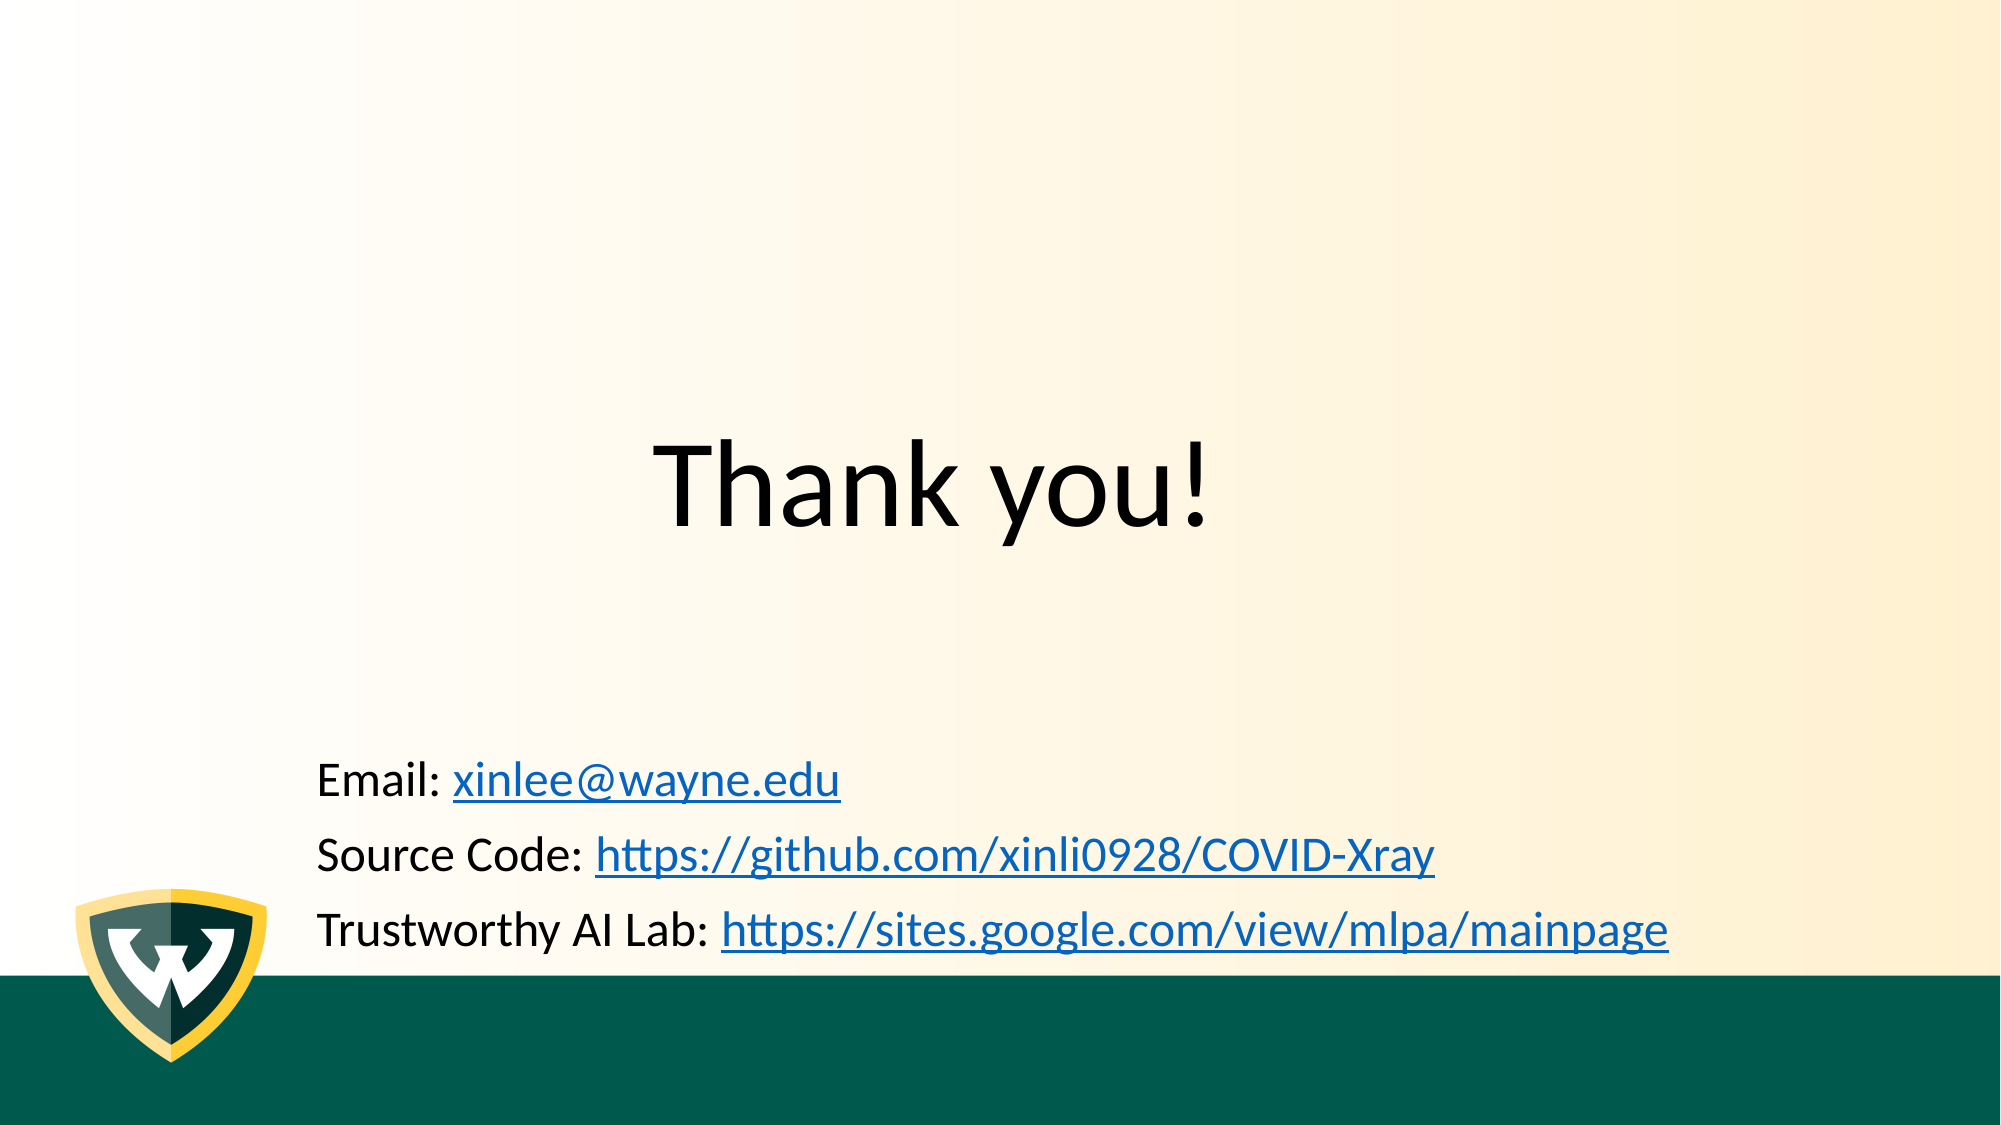

# Thank you!
Email: xinlee@wayne.edu
Source Code: https://github.com/xinli0928/COVID-Xray
Trustworthy AI Lab: https://sites.google.com/view/mlpa/mainpage